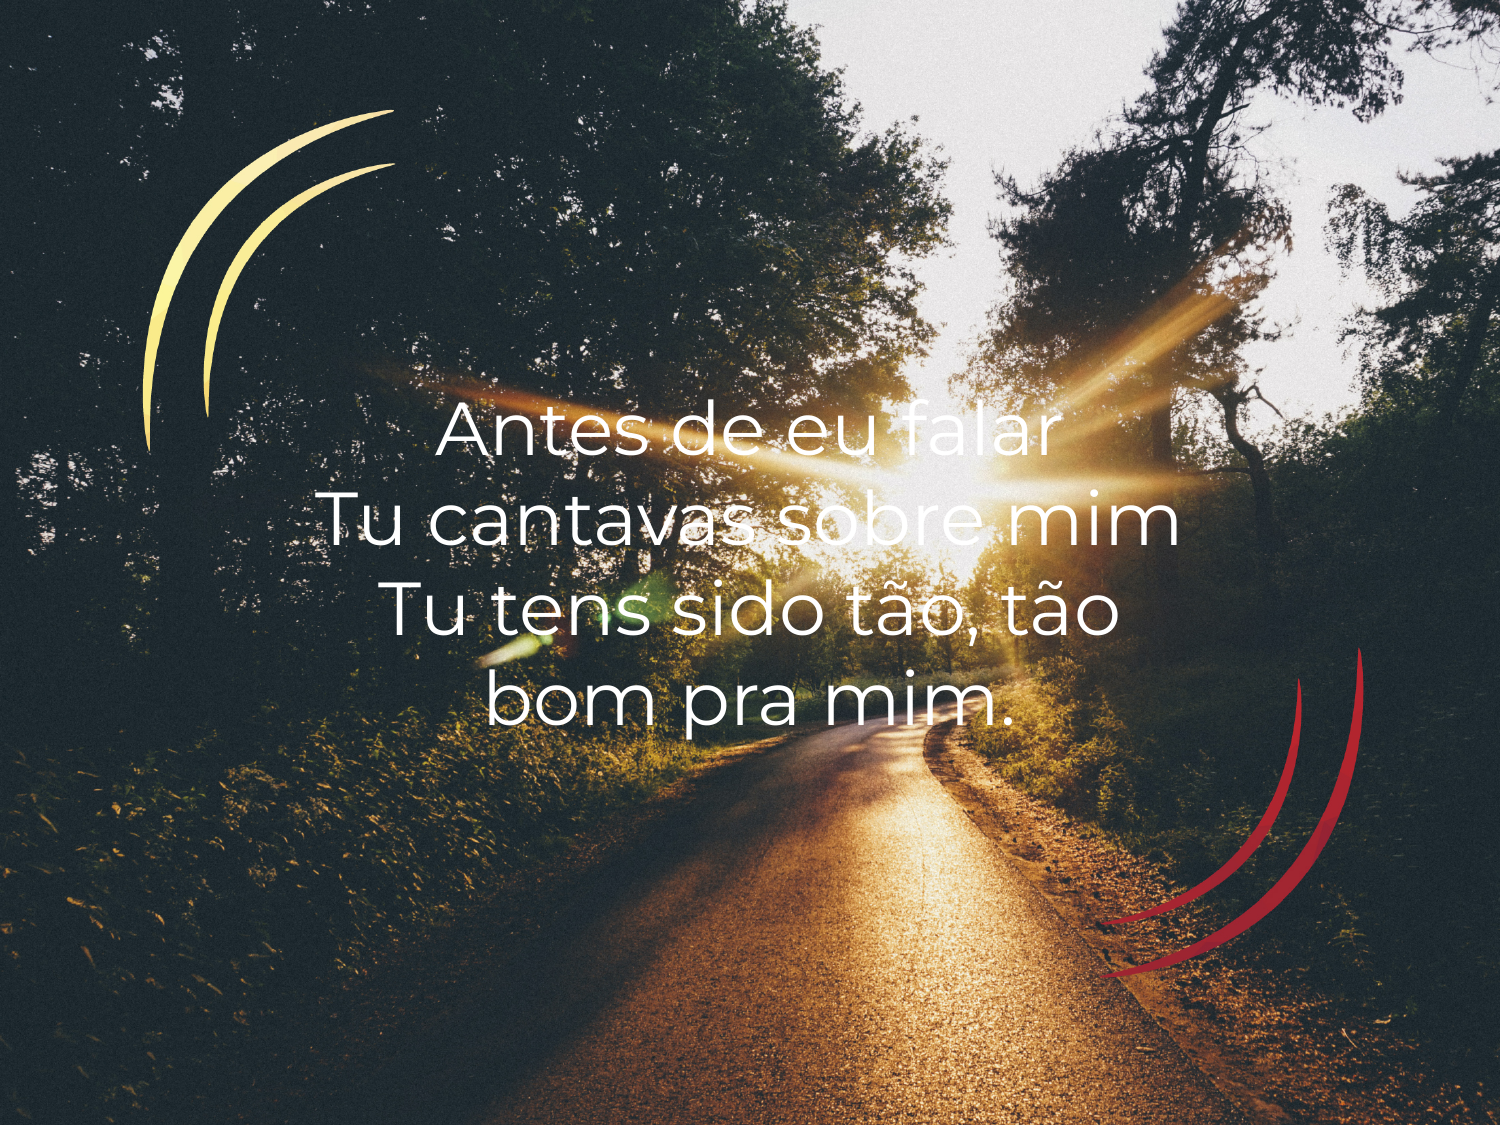

Antes de eu falar
Tu cantavas sobre mim
Tu tens sido tão, tão bom pra mim.